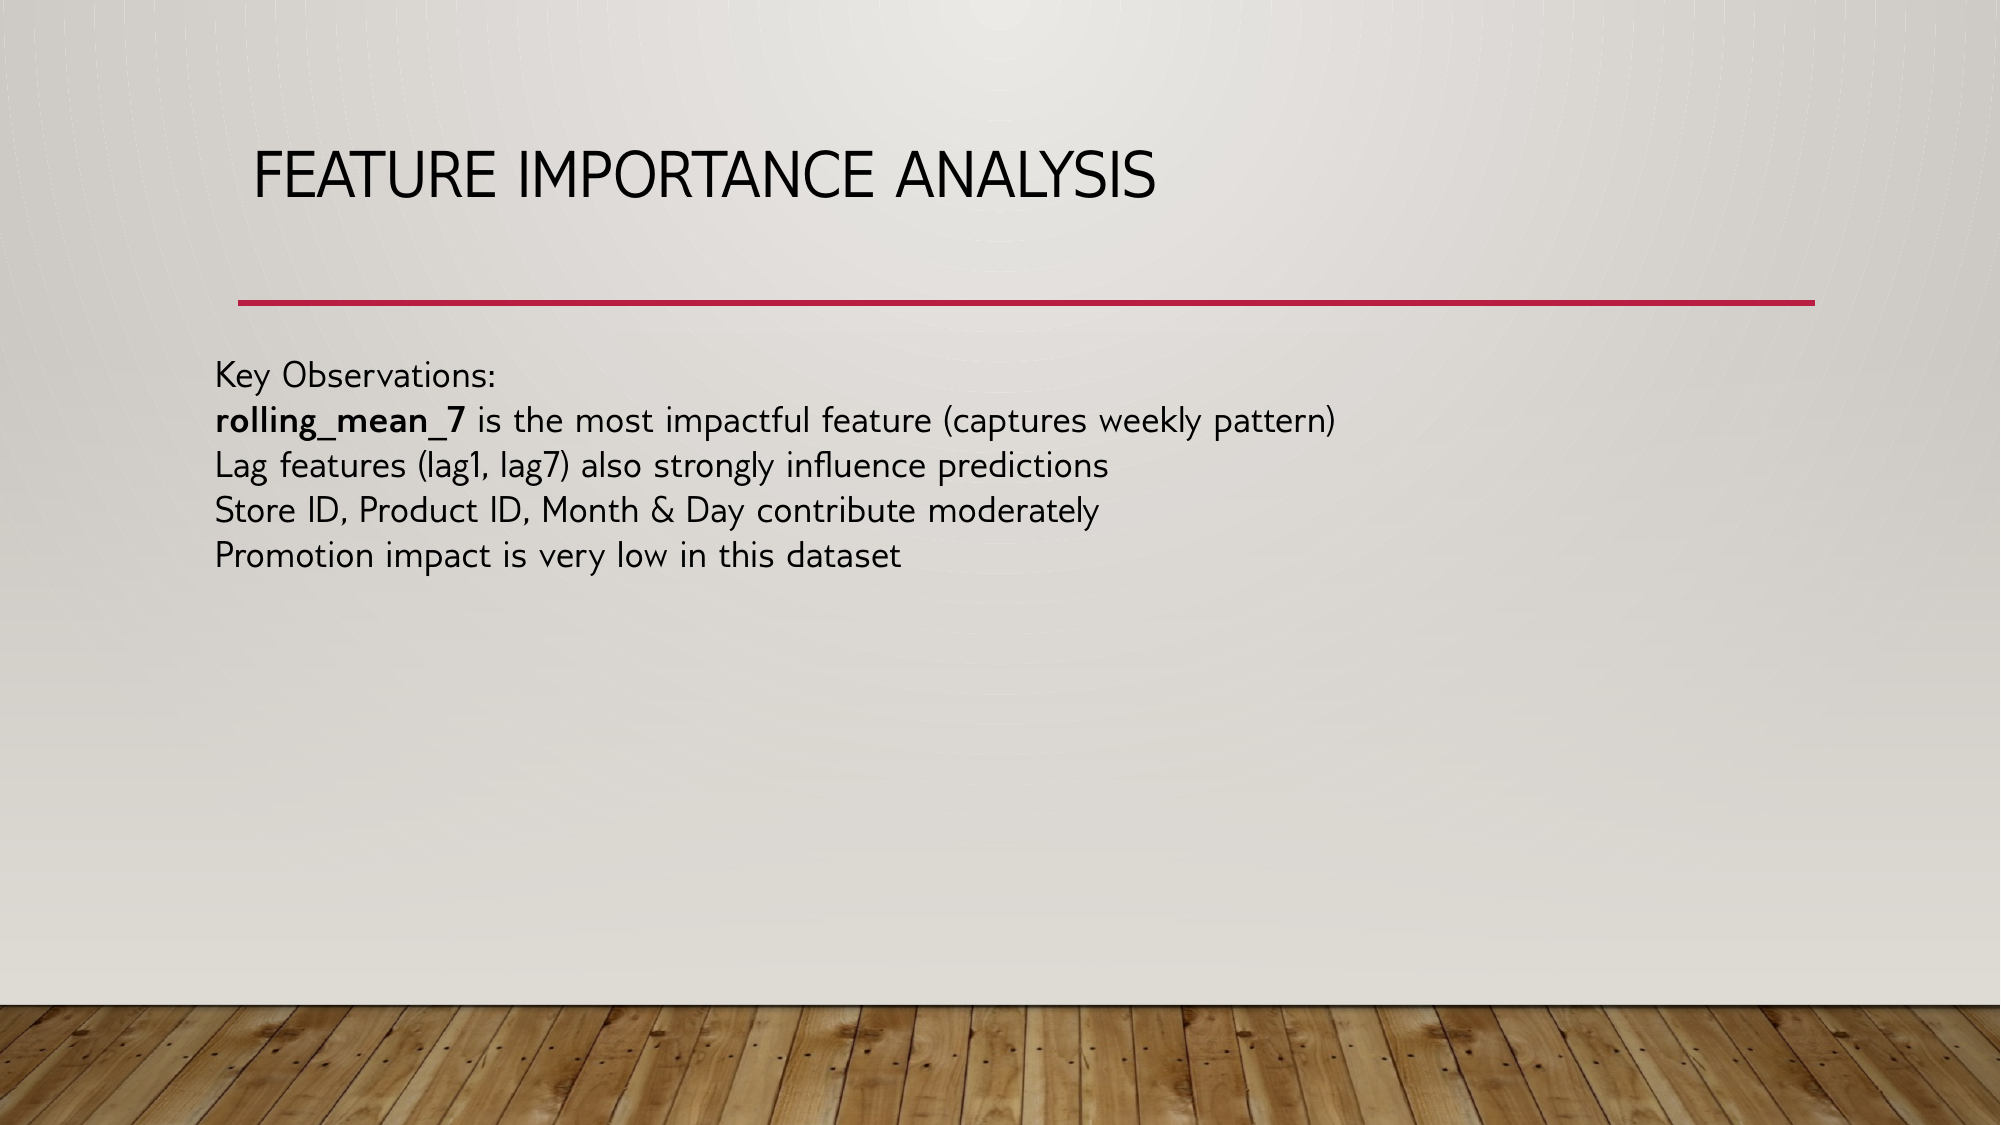

# Feature Importance Analysis
Key Observations:
rolling_mean_7 is the most impactful feature (captures weekly pattern)
Lag features (lag1, lag7) also strongly influence predictions
Store ID, Product ID, Month & Day contribute moderately
Promotion impact is very low in this dataset